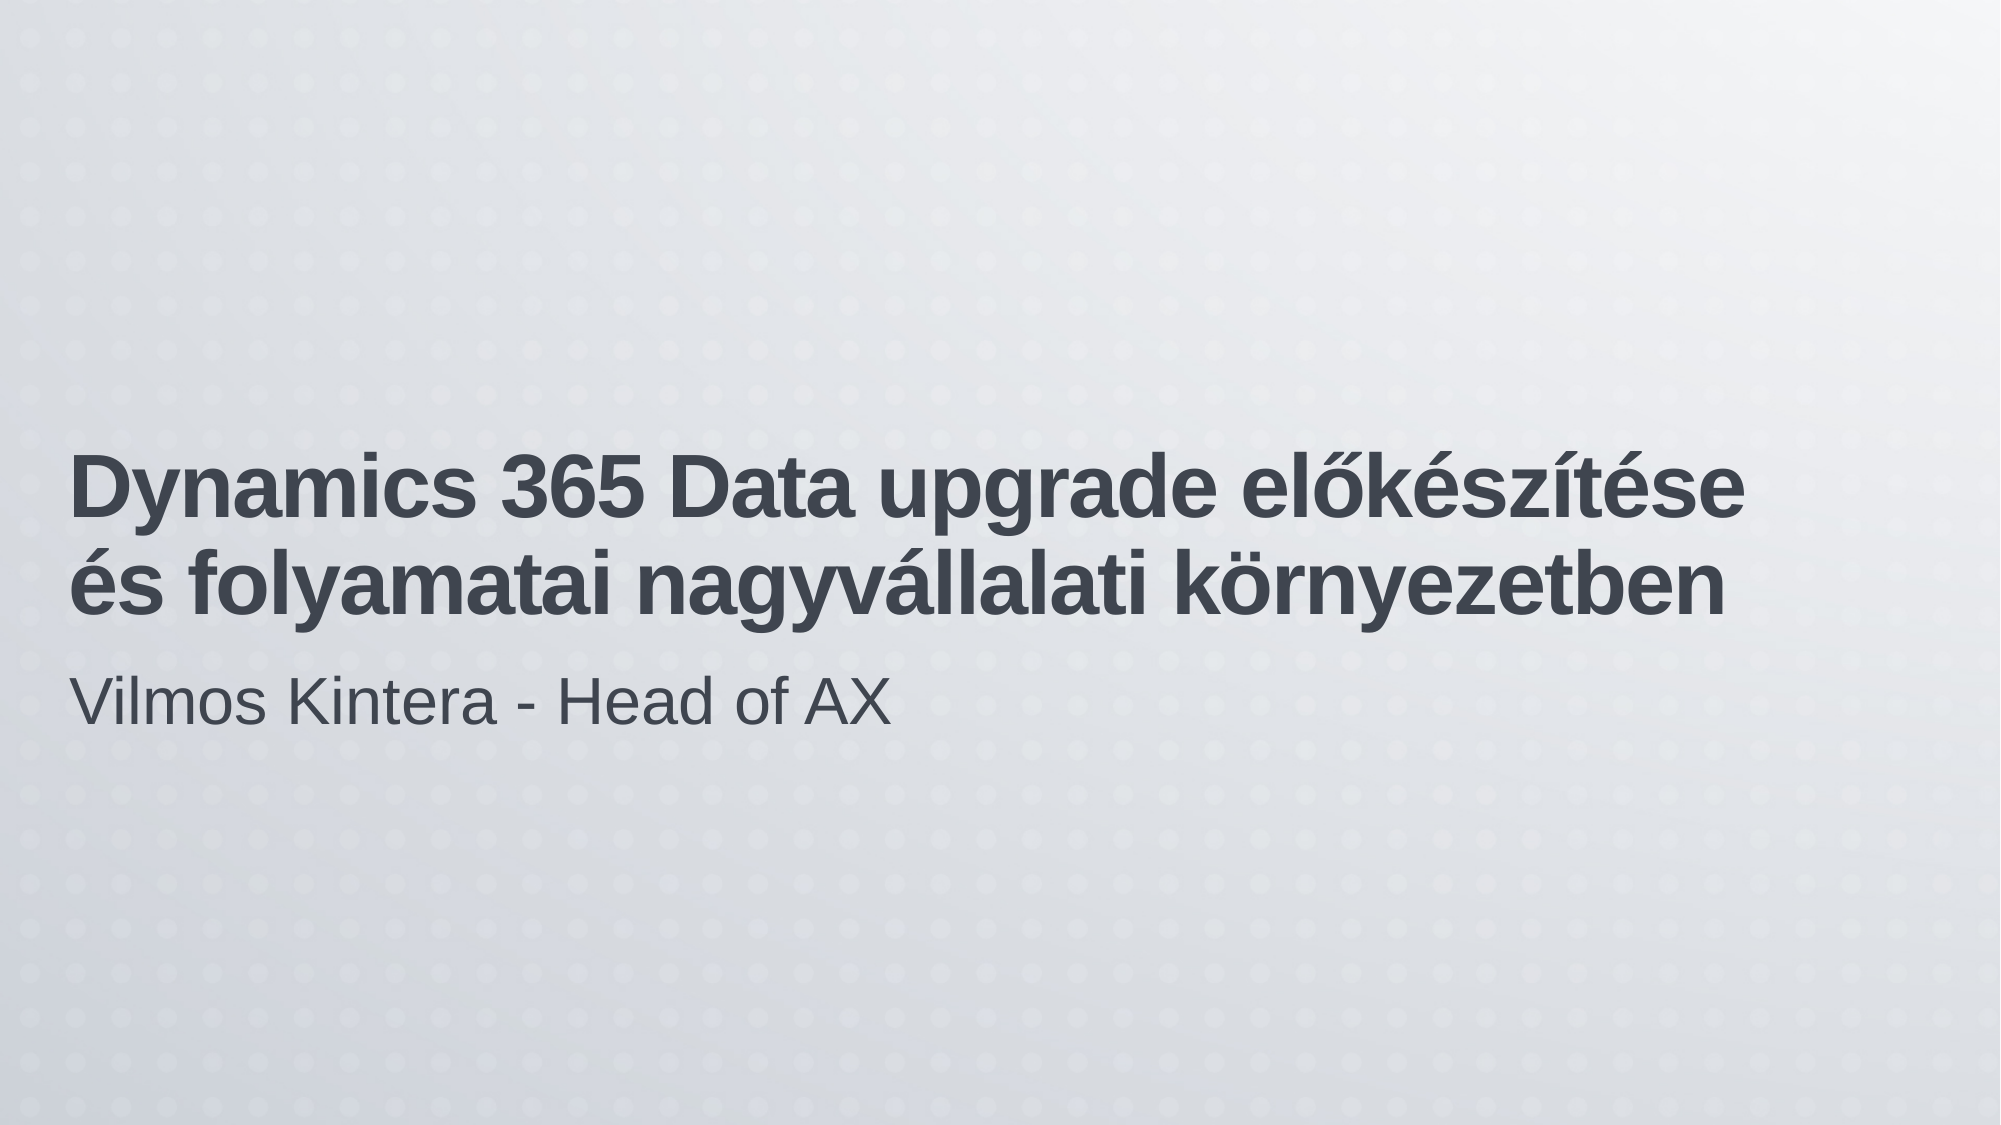

# Dynamics 365 Data upgrade előkészítése és folyamatai nagyvállalati környezetben
Vilmos Kintera - Head of AX